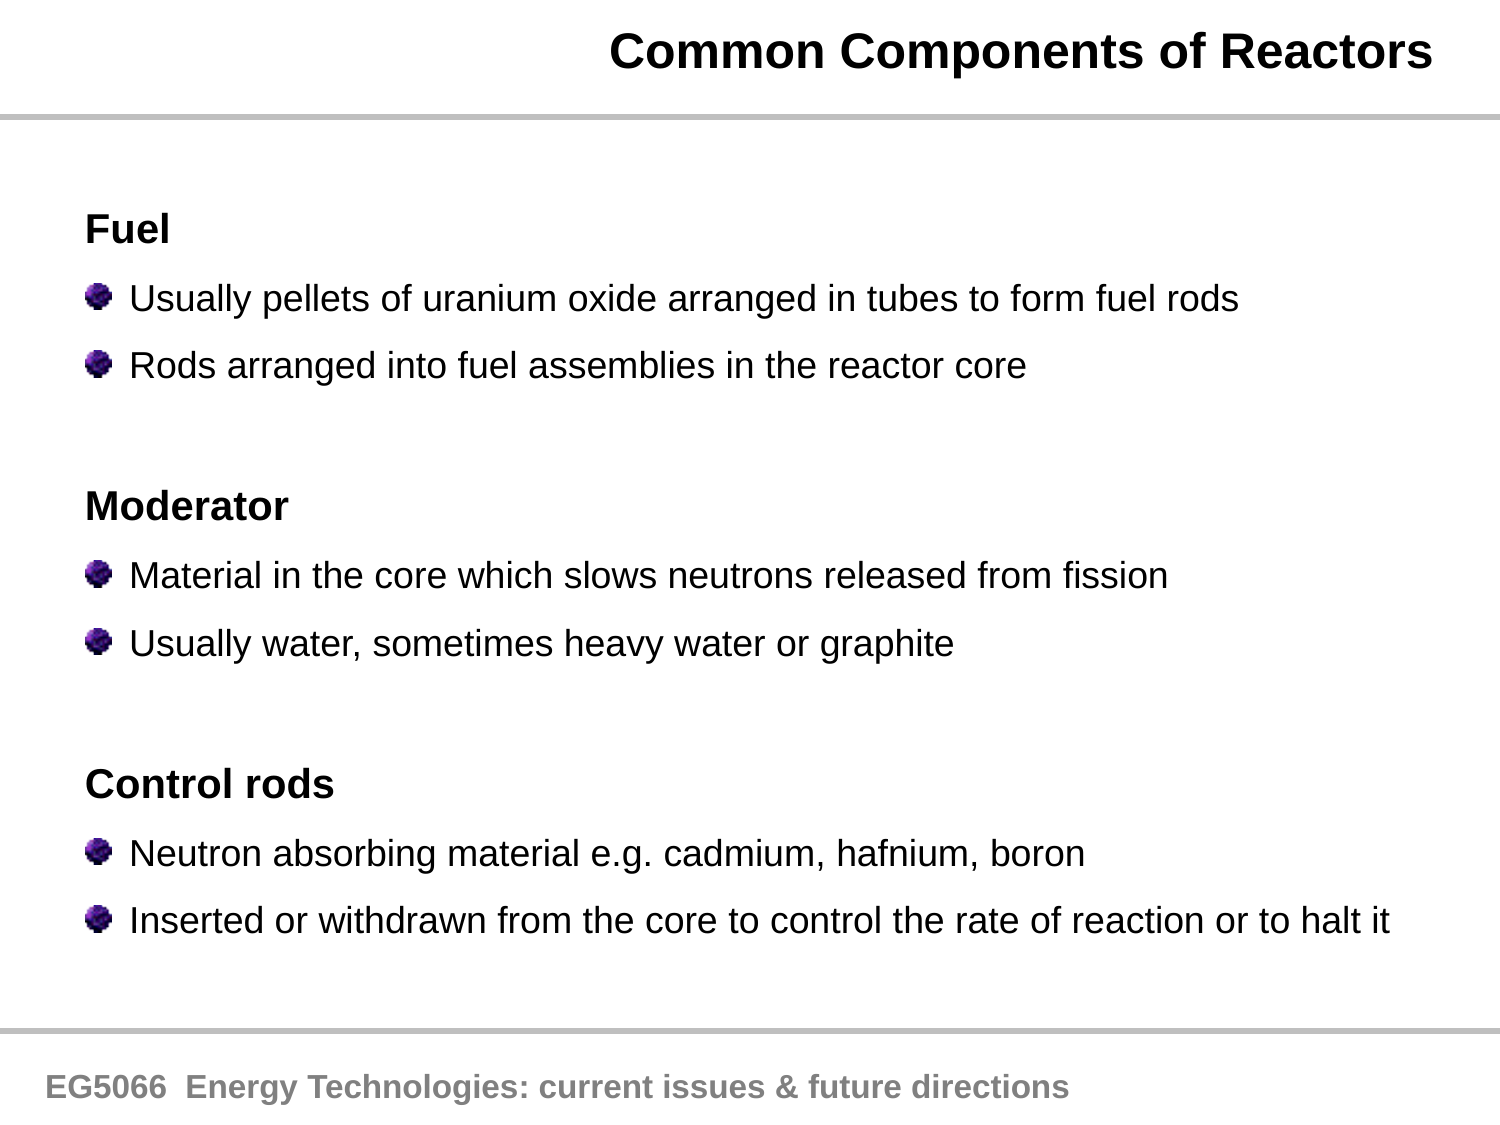

Common Components of Reactors
Fuel
Usually pellets of uranium oxide arranged in tubes to form fuel rods
Rods arranged into fuel assemblies in the reactor core

Moderator
Material in the core which slows neutrons released from fission
Usually water, sometimes heavy water or graphite

Control rods
Neutron absorbing material e.g. cadmium, hafnium, boron
Inserted or withdrawn from the core to control the rate of reaction or to halt it